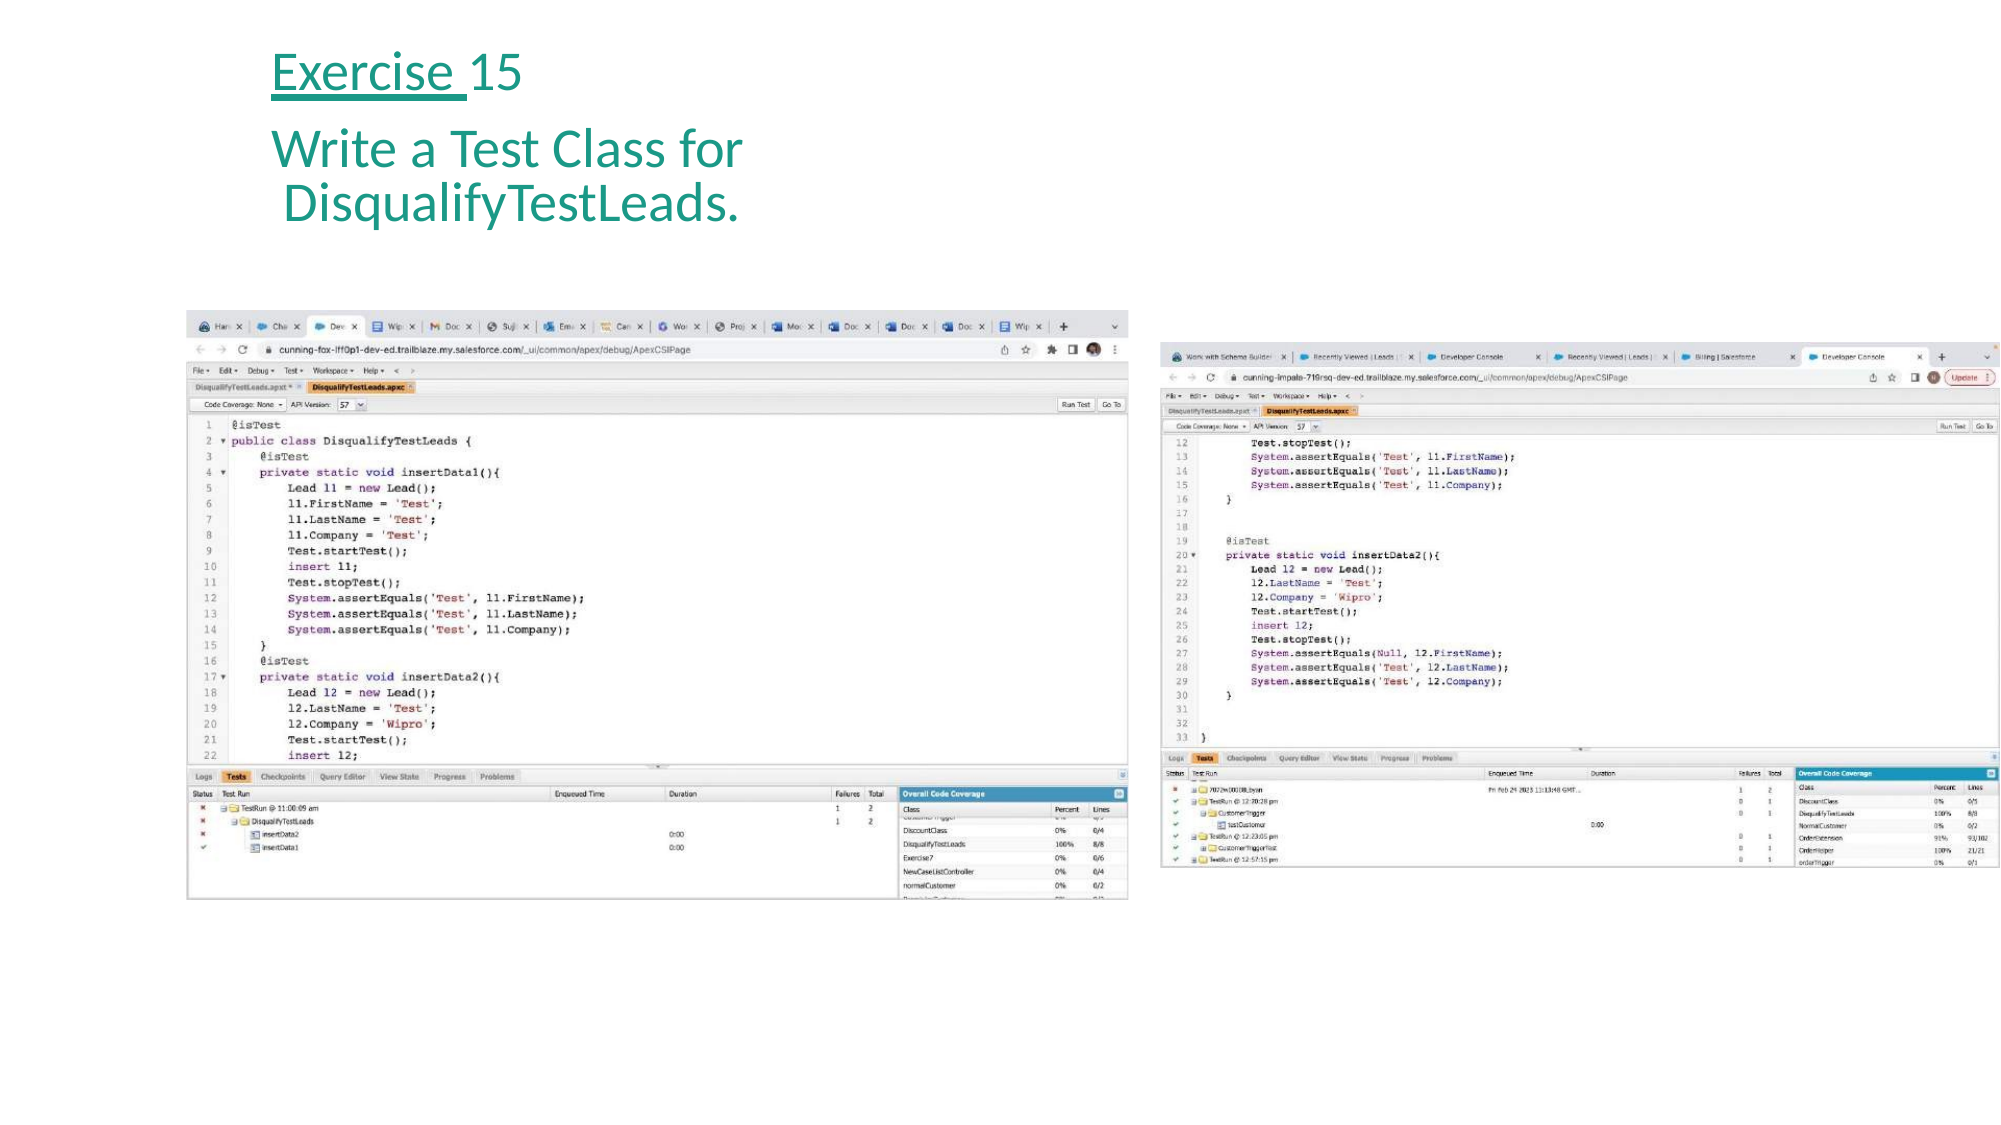

# Exercise 15
Write a Test Class for  DisqualifyTestLeads.